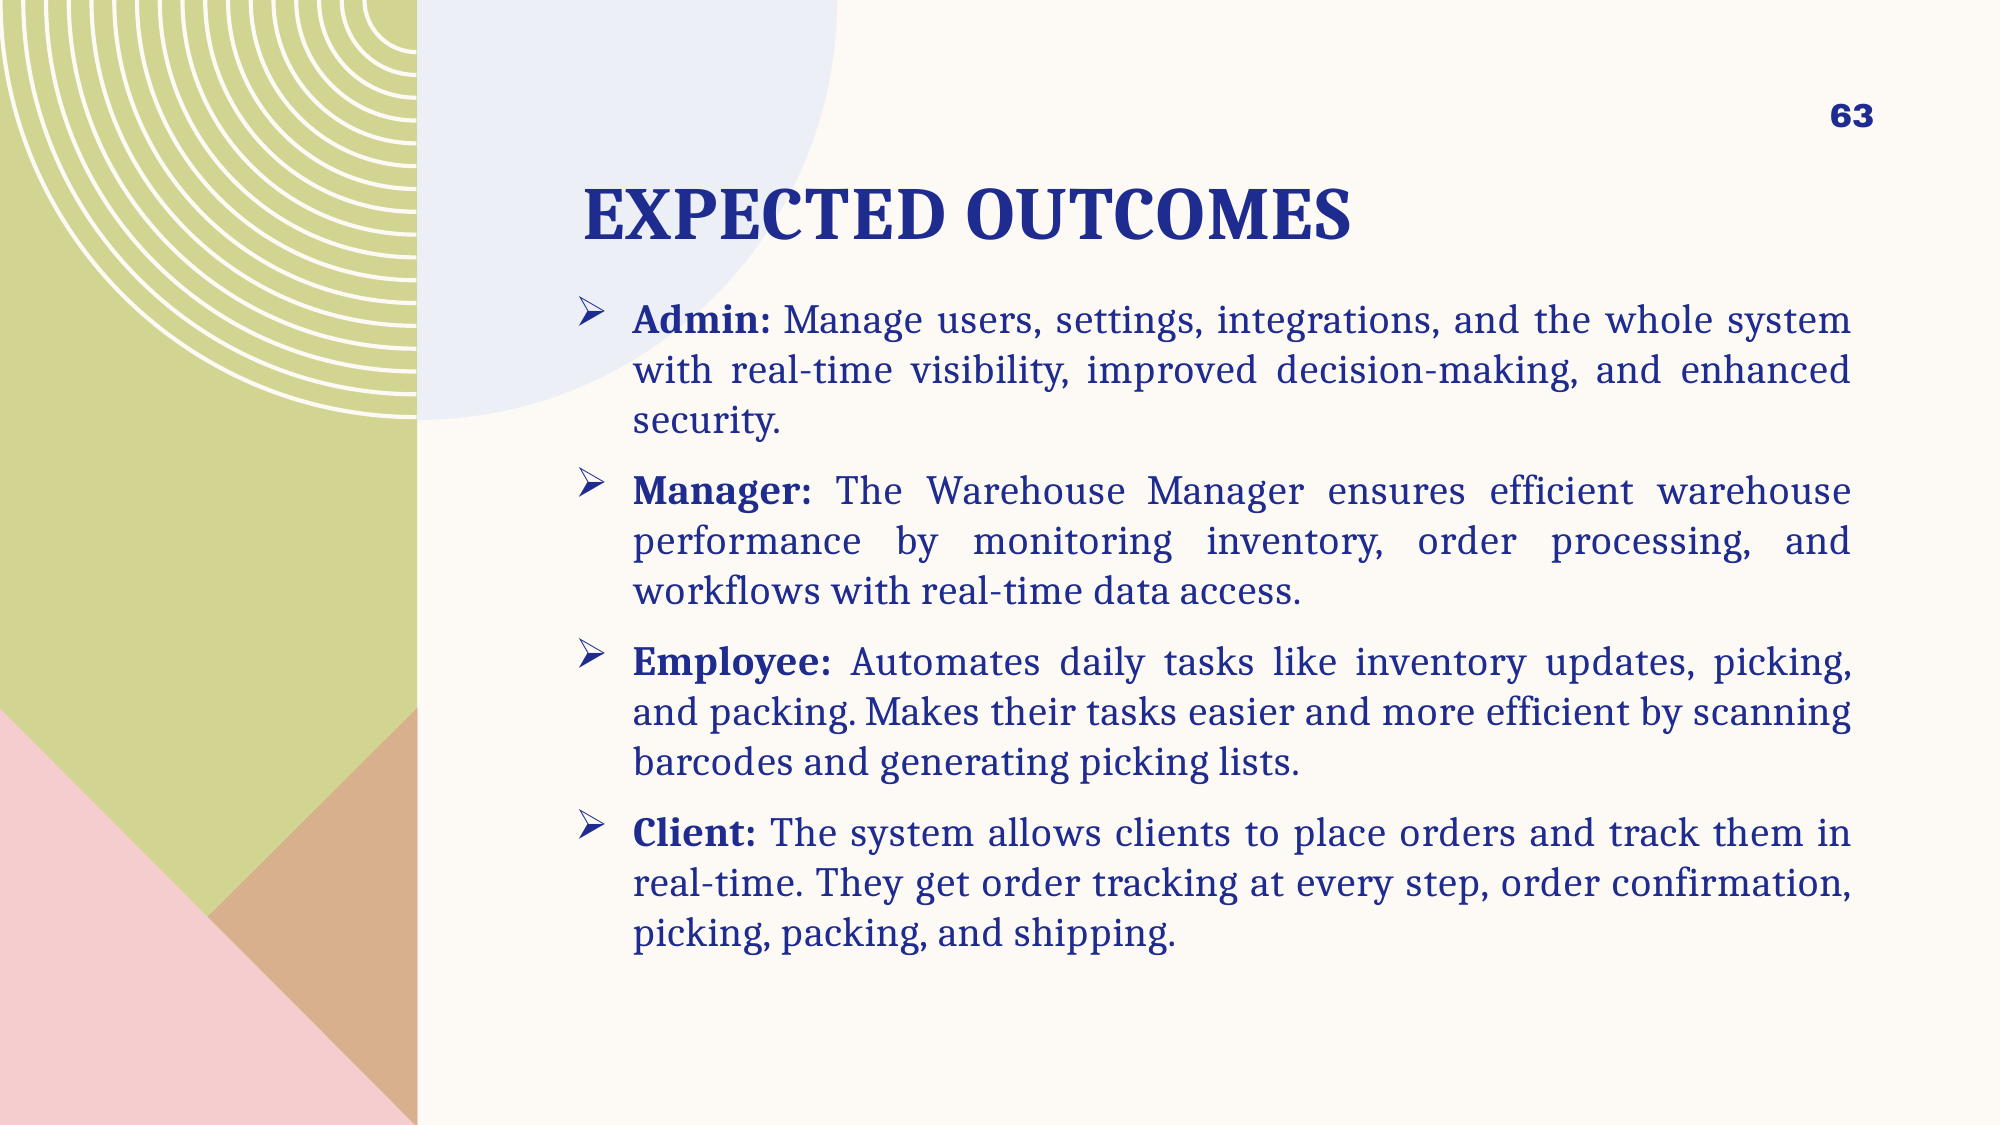

63
# Expected Outcomes
Admin: Manage users, settings, integrations, and the whole system with real-time visibility, improved decision-making, and enhanced security.
Manager: The Warehouse Manager ensures efficient warehouse performance by monitoring inventory, order processing, and workflows with real-time data access.
Employee: Automates daily tasks like inventory updates, picking, and packing. Makes their tasks easier and more efficient by scanning barcodes and generating picking lists.
Client: The system allows clients to place orders and track them in real-time. They get order tracking at every step, order confirmation, picking, packing, and shipping.